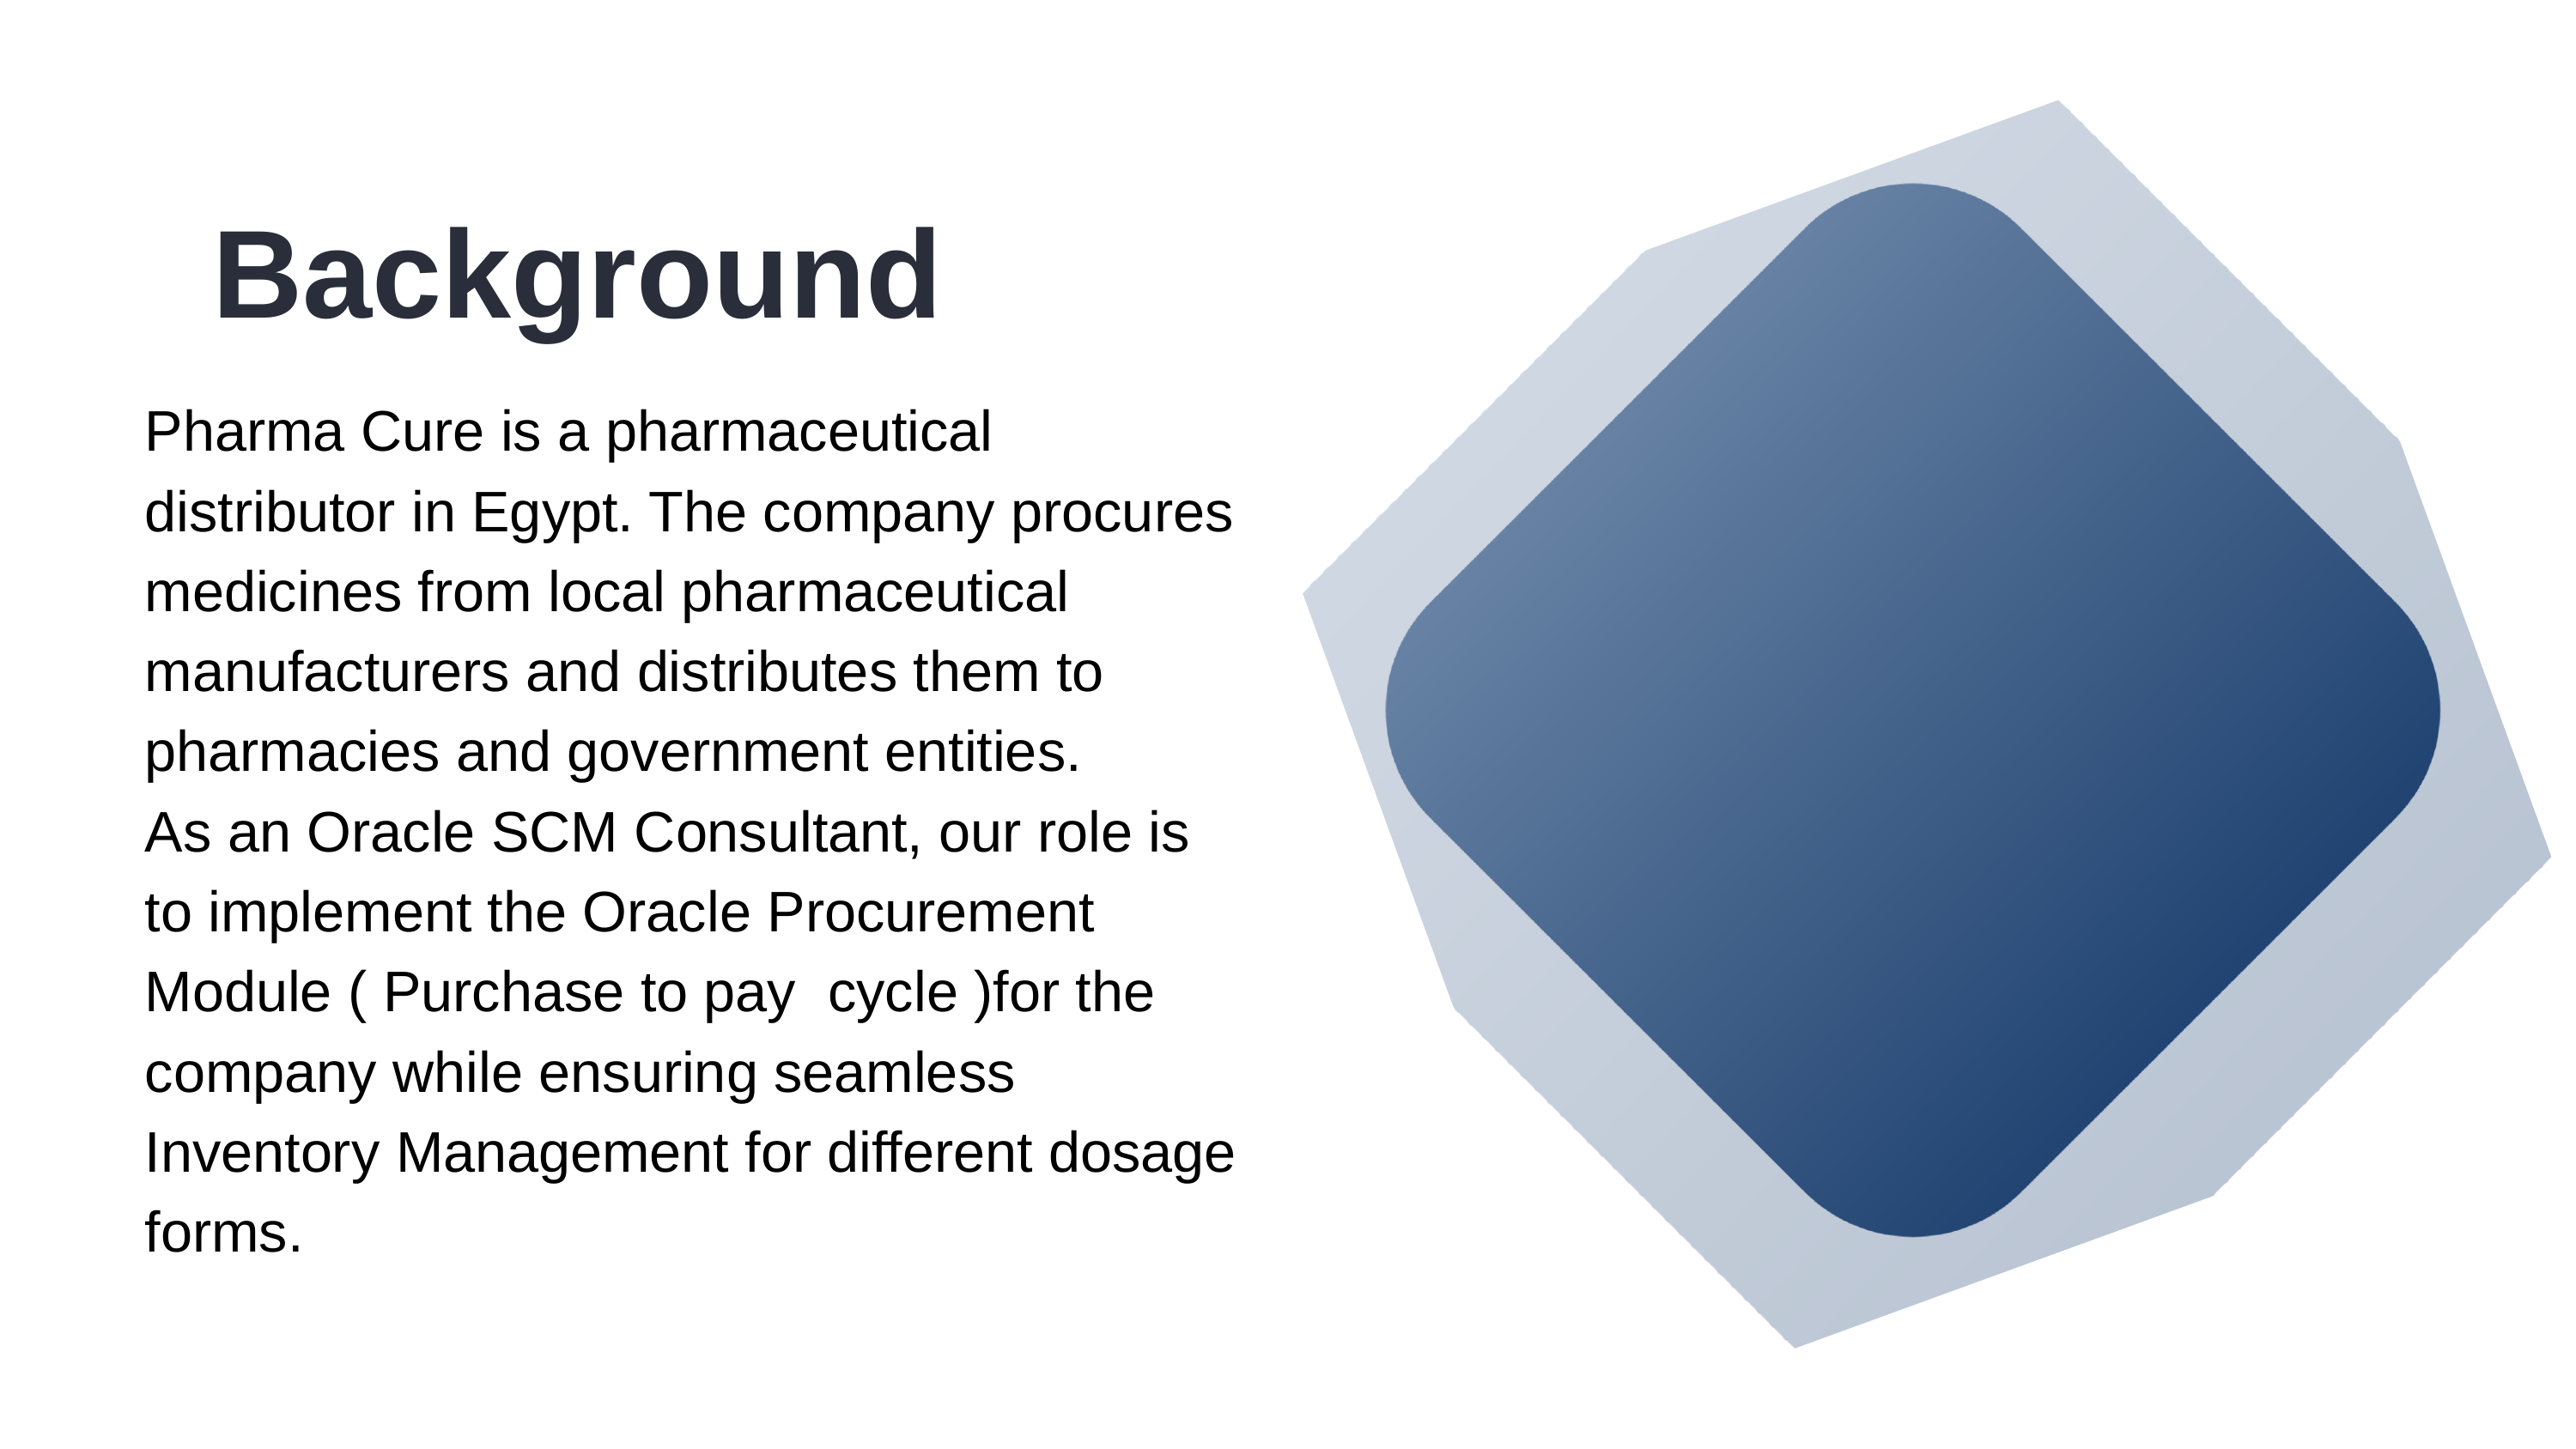

Background
Pharma Cure is a pharmaceutical distributor in Egypt. The company procures medicines from local pharmaceutical manufacturers and distributes them to pharmacies and government entities.
As an Oracle SCM Consultant, our role is to implement the Oracle Procurement Module ( Purchase to pay  cycle )for the company while ensuring seamless Inventory Management for different dosage forms.